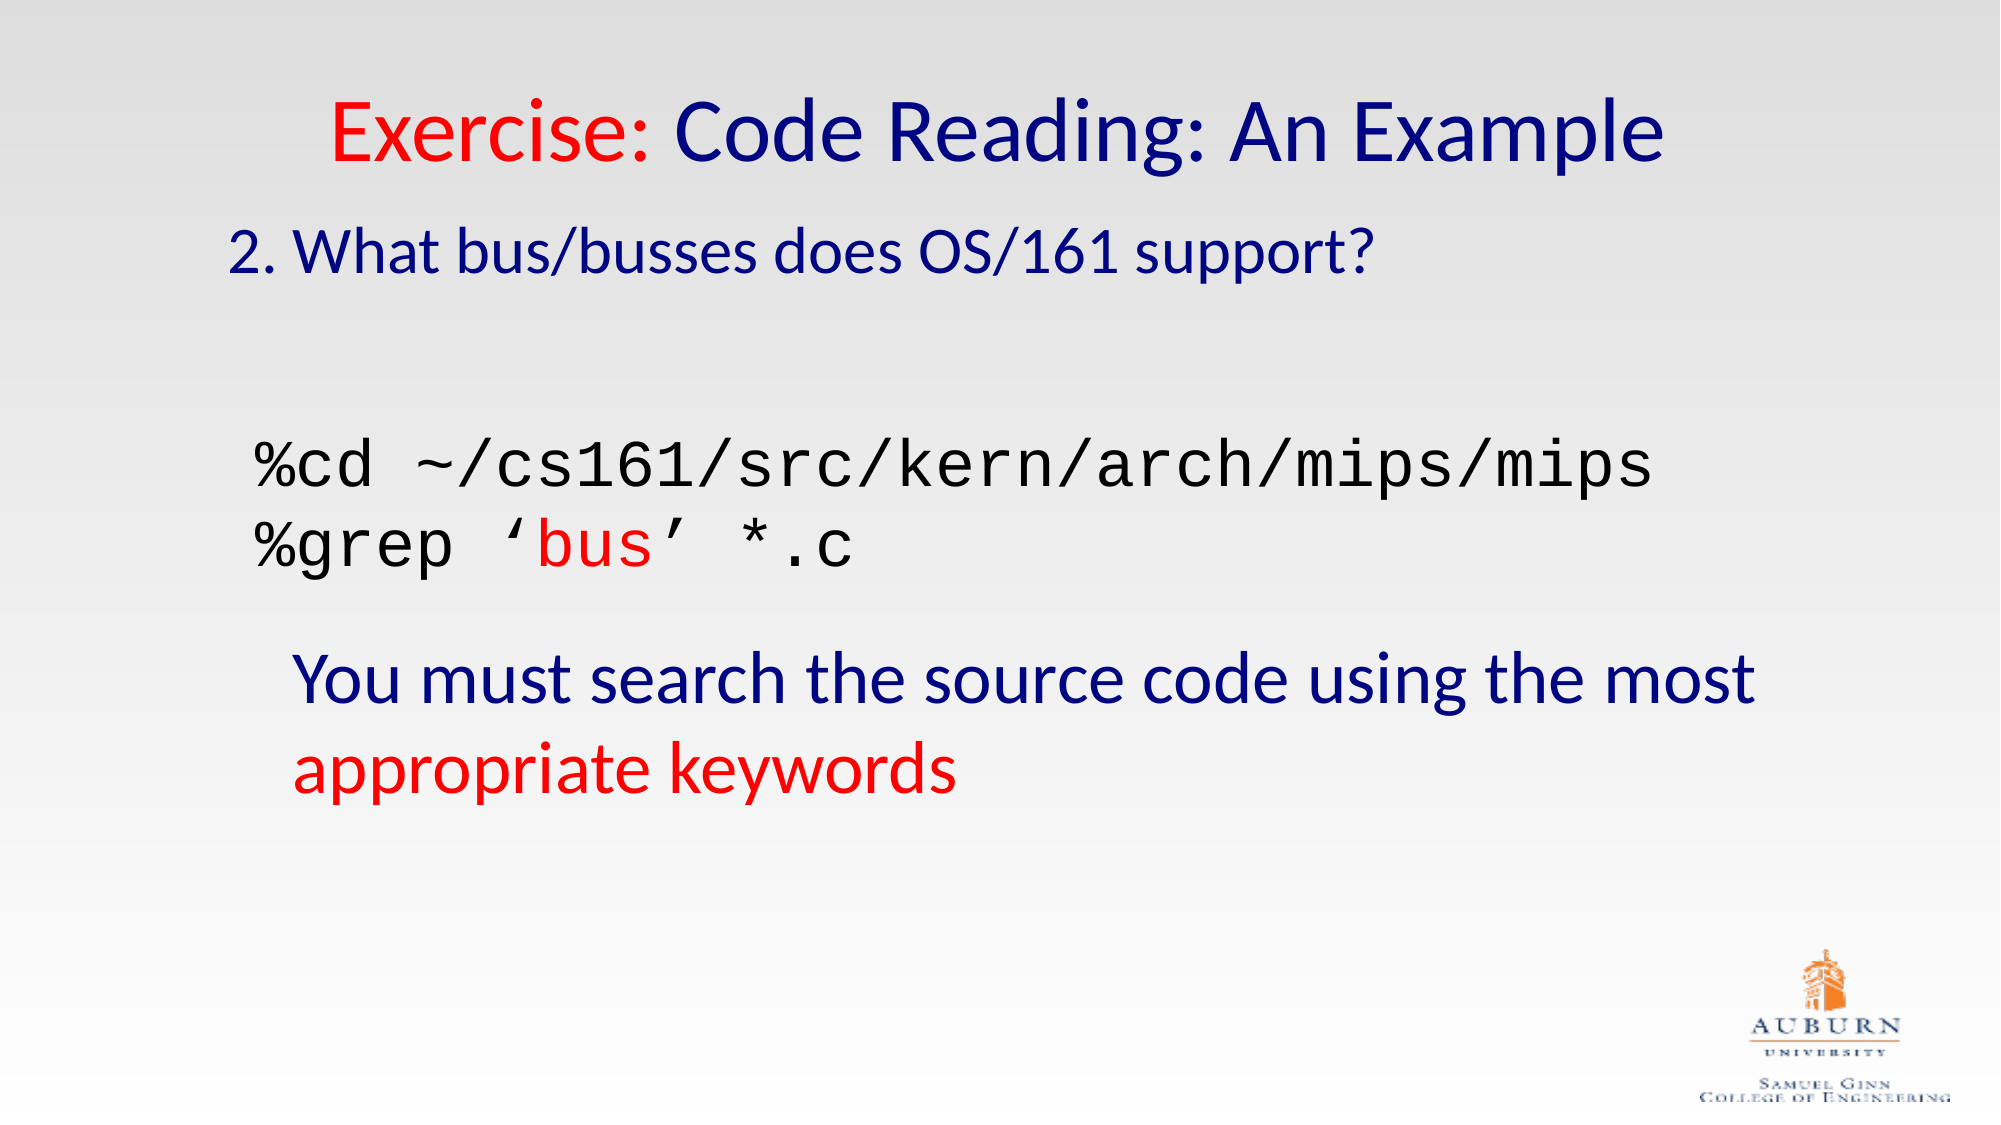

# Exercise: Code Reading: An Example
2. What bus/busses does OS/161 support?

You must search the source code using the most appropriate keywords

%cd ~/cs161/src/kern/arch/mips/mips
%grep ‘bus’ *.c